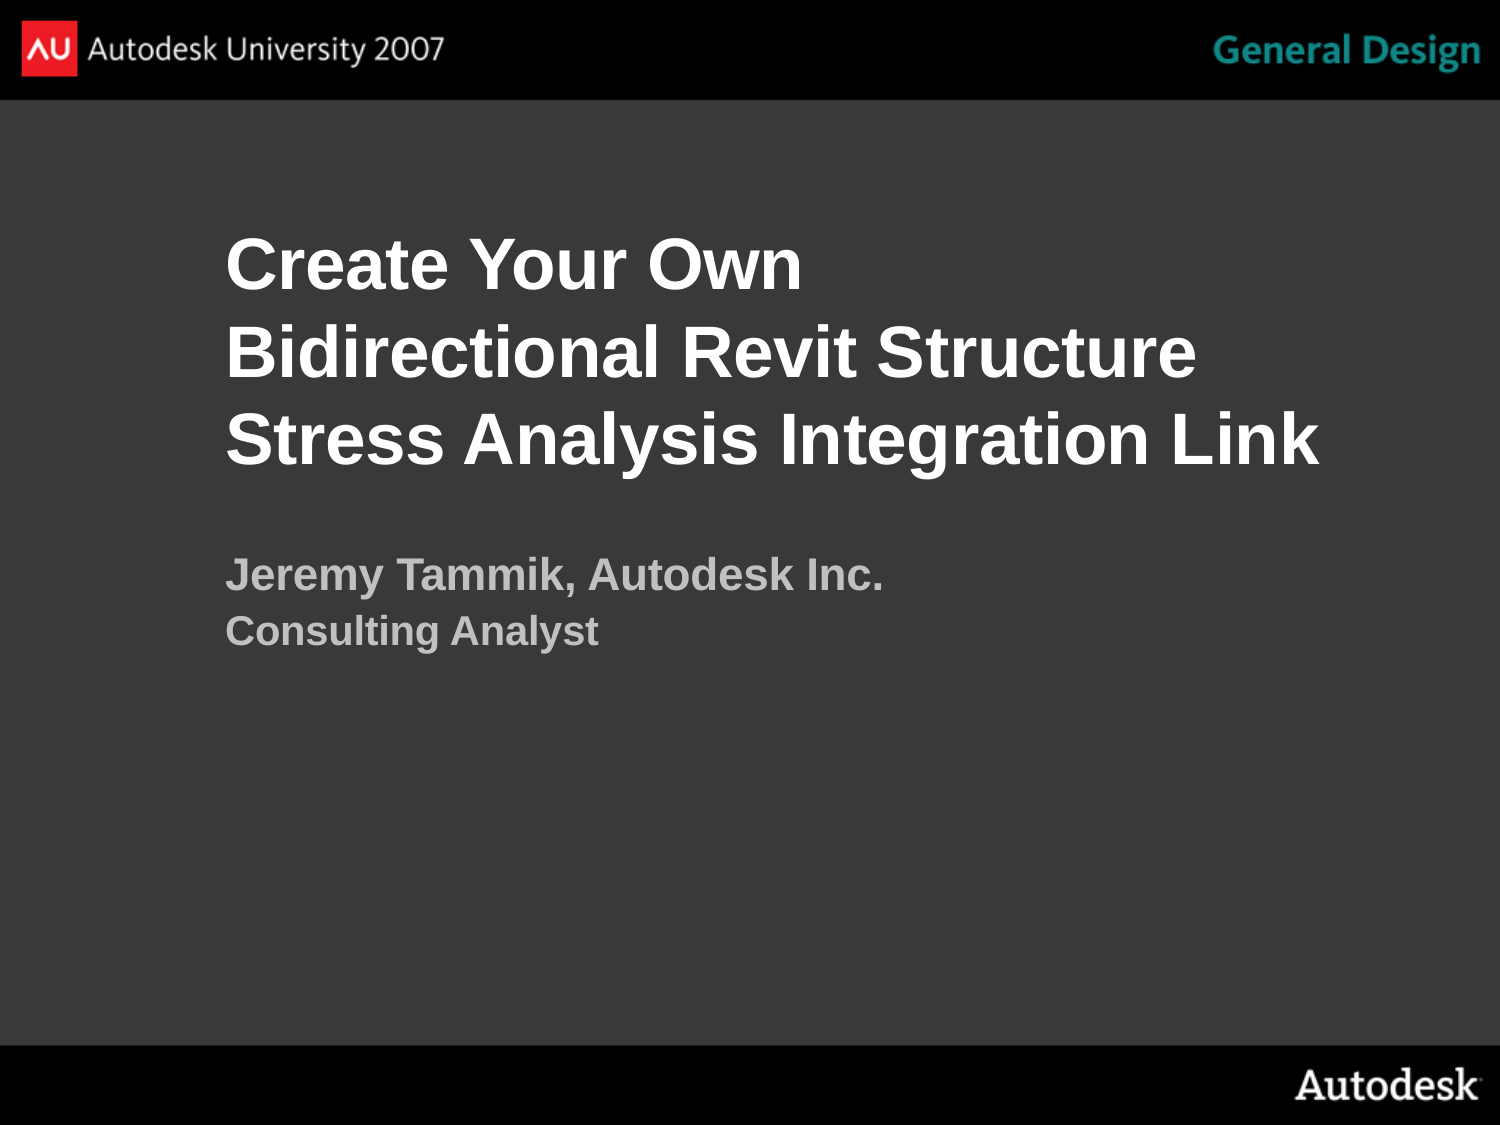

# Create Your Own Bidirectional Revit Structure Stress Analysis Integration Link
Jeremy Tammik, Autodesk Inc.
Consulting Analyst